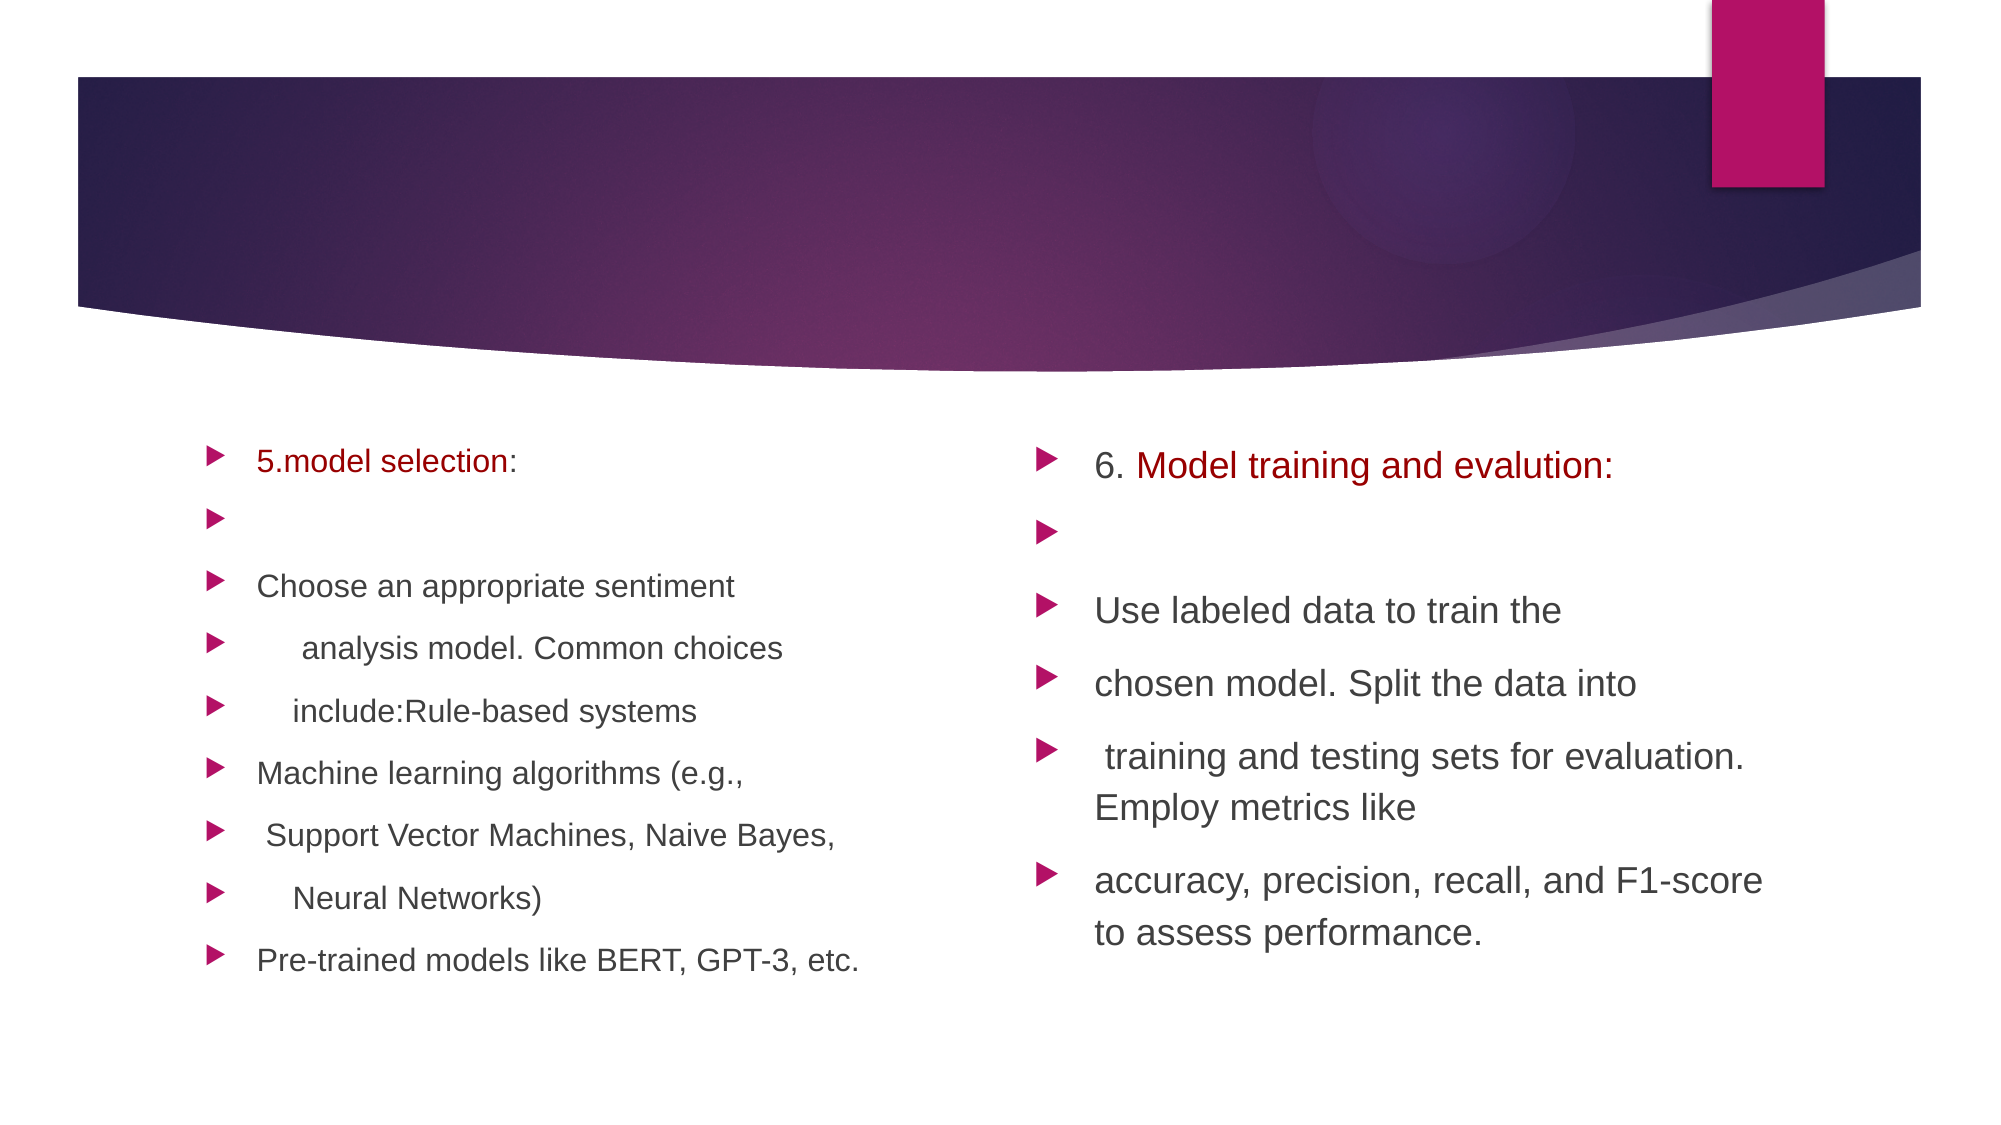

#
5.model selection:

Choose an appropriate sentiment
     analysis model. Common choices
    include:Rule-based systems
Machine learning algorithms (e.g.,
 Support Vector Machines, Naive Bayes,
    Neural Networks)
Pre-trained models like BERT, GPT-3, etc.

6. Model training and evalution:

Use labeled data to train the
chosen model. Split the data into
 training and testing sets for evaluation. Employ metrics like
accuracy, precision, recall, and F1-score to assess performance.